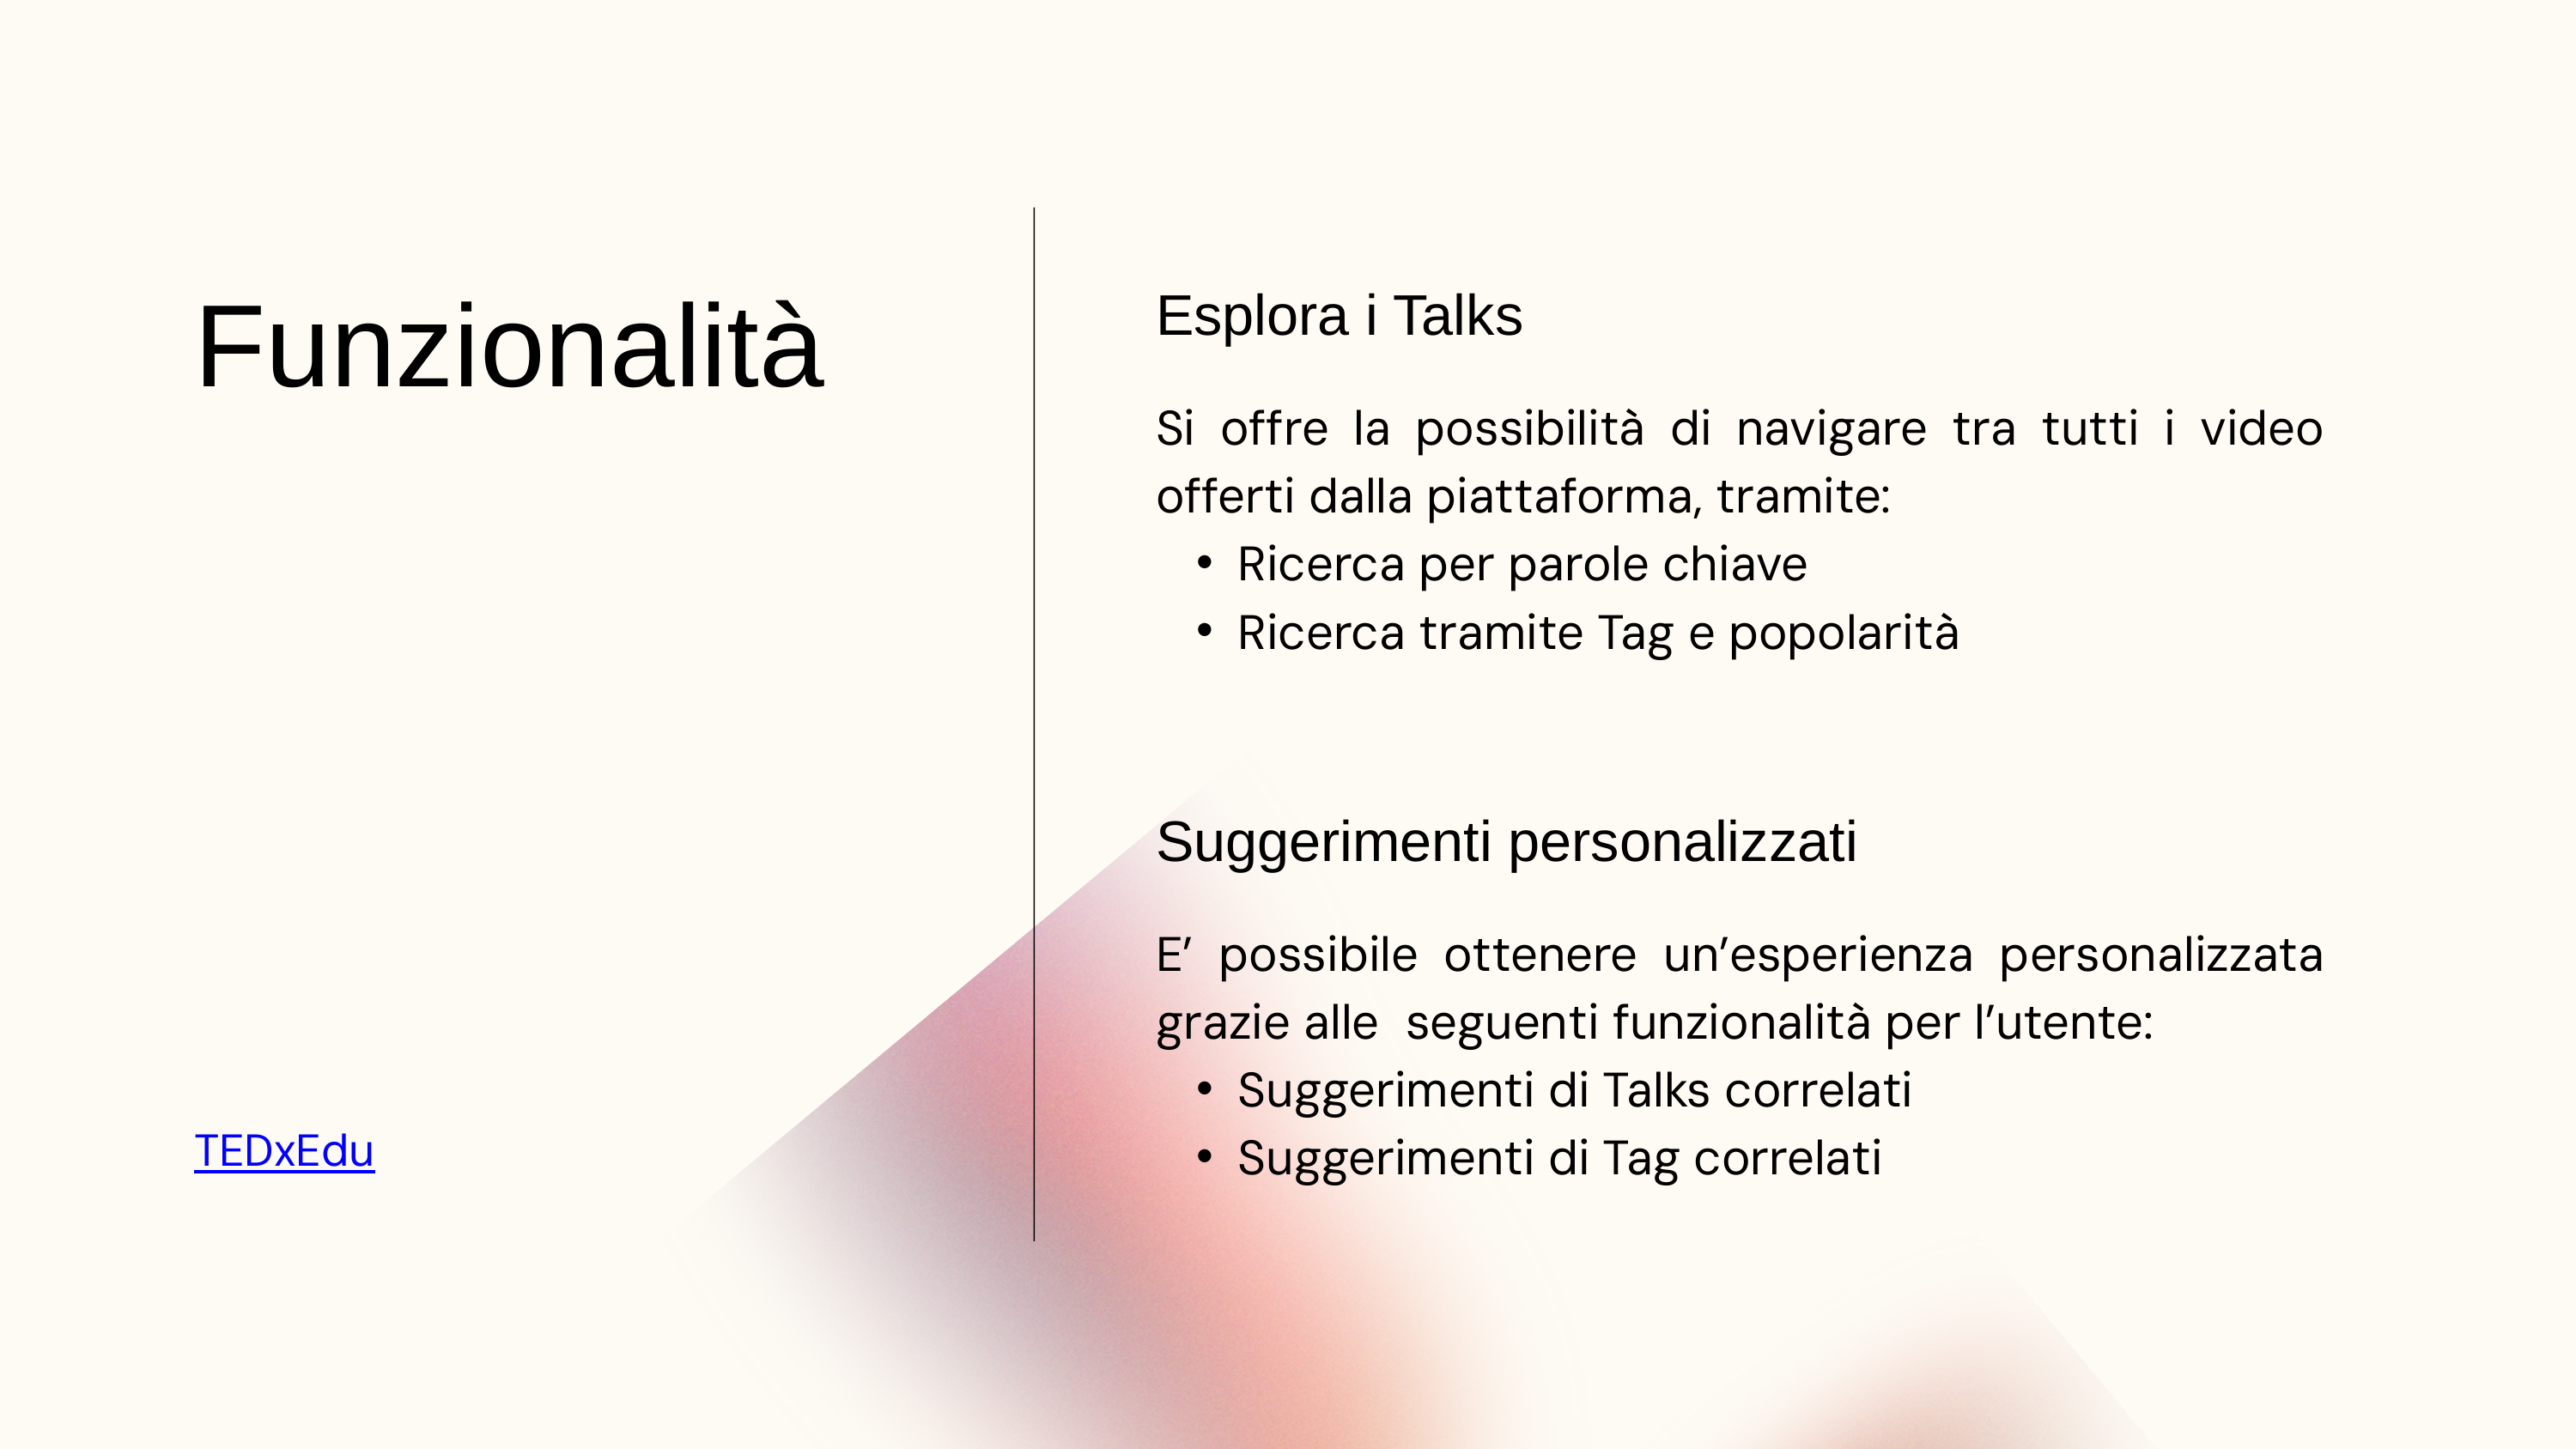

Funzionalità

Esplora i Talks
Si offre la possibilità di navigare tra tutti i video offerti dalla piattaforma, tramite:
Ricerca per parole chiave
Ricerca tramite Tag e popolarità
Suggerimenti personalizzati
E’ possibile ottenere un’esperienza personalizzata grazie alle  seguenti funzionalità per l’utente:
Suggerimenti di Talks correlati
Suggerimenti di Tag correlati

TEDxEdu